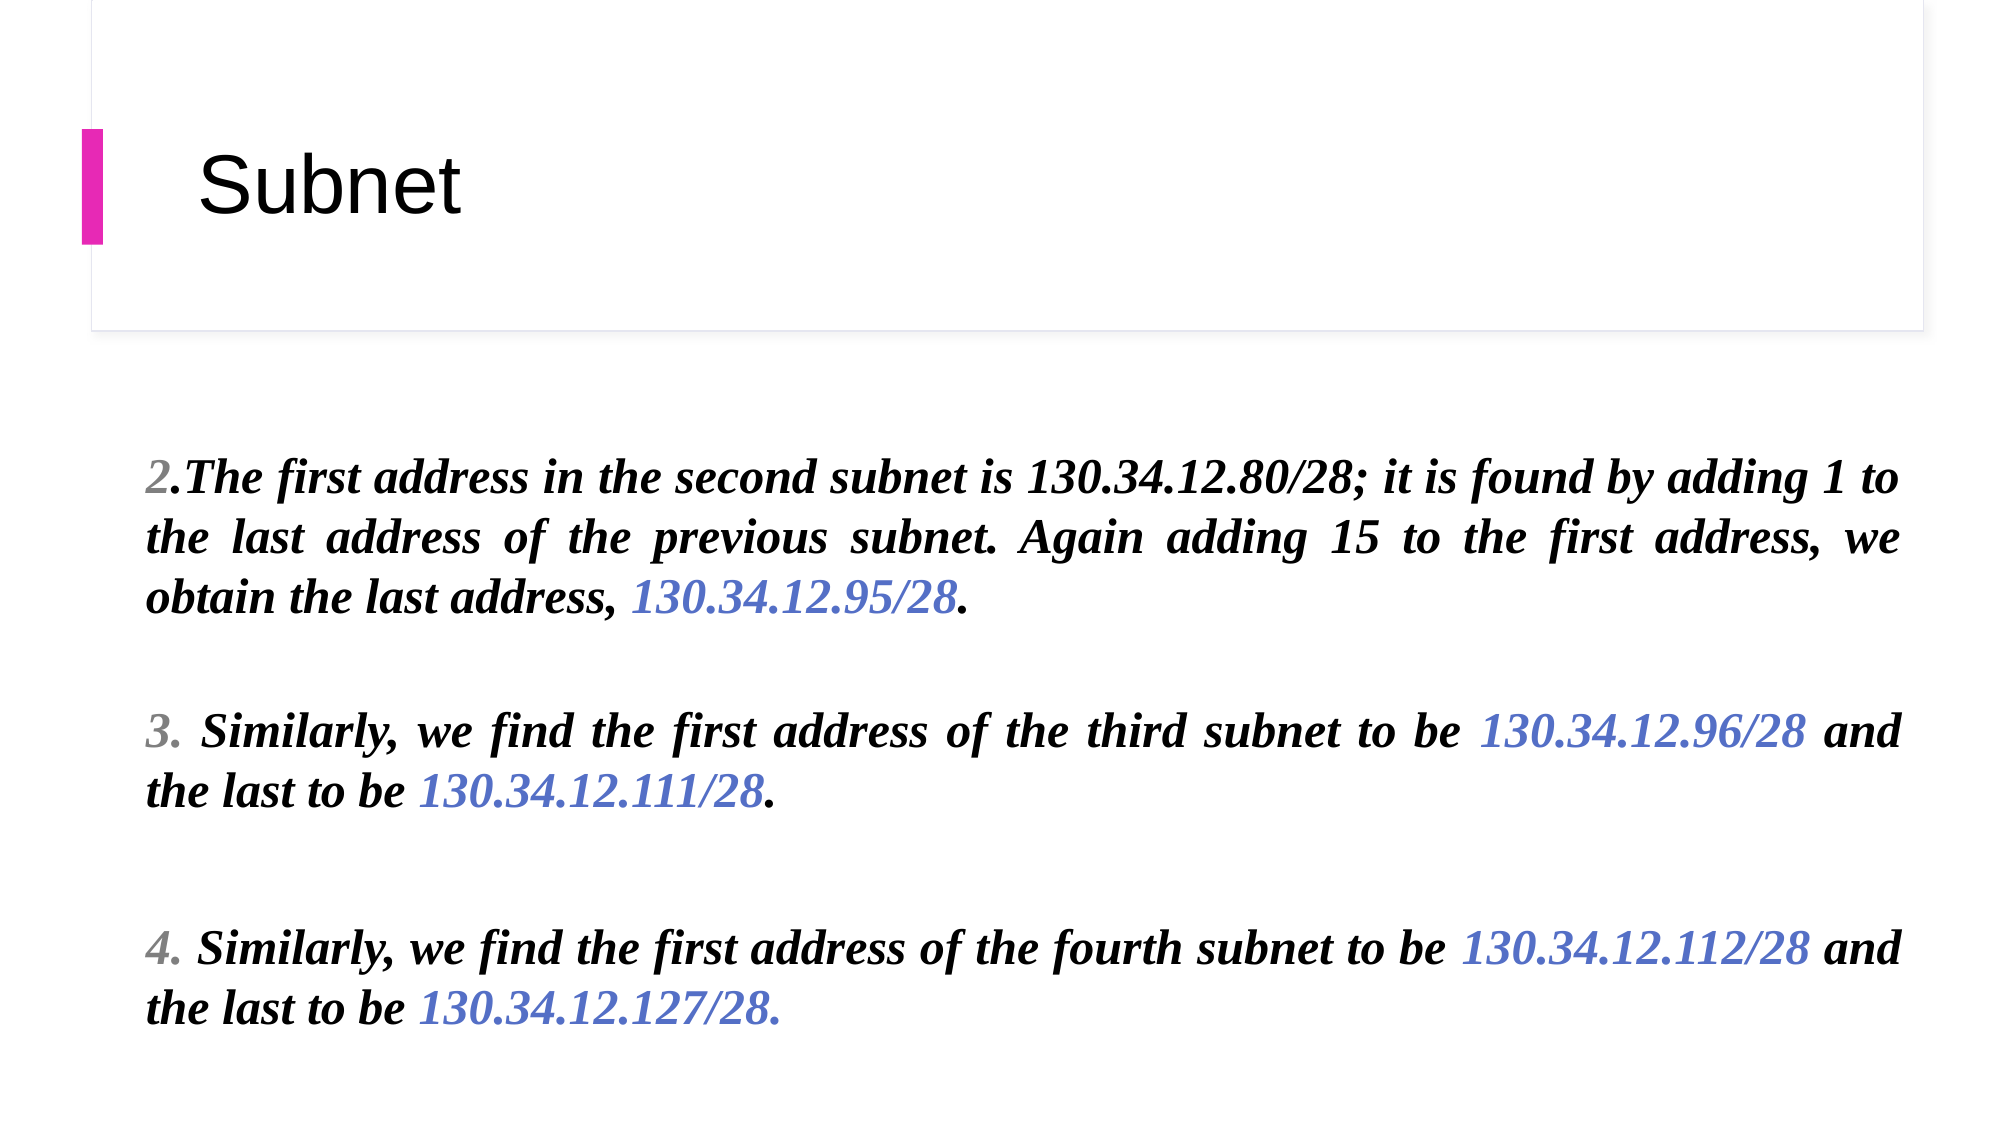

# Subnet
2.The first address in the second subnet is 130.34.12.80/28; it is found by adding 1 to the last address of the previous subnet. Again adding 15 to the first address, we obtain the last address, 130.34.12.95/28.
3. Similarly, we find the first address of the third subnet to be 130.34.12.96/28 and the last to be 130.34.12.111/28.
4. Similarly, we find the first address of the fourth subnet to be 130.34.12.112/28 and the last to be 130.34.12.127/28.